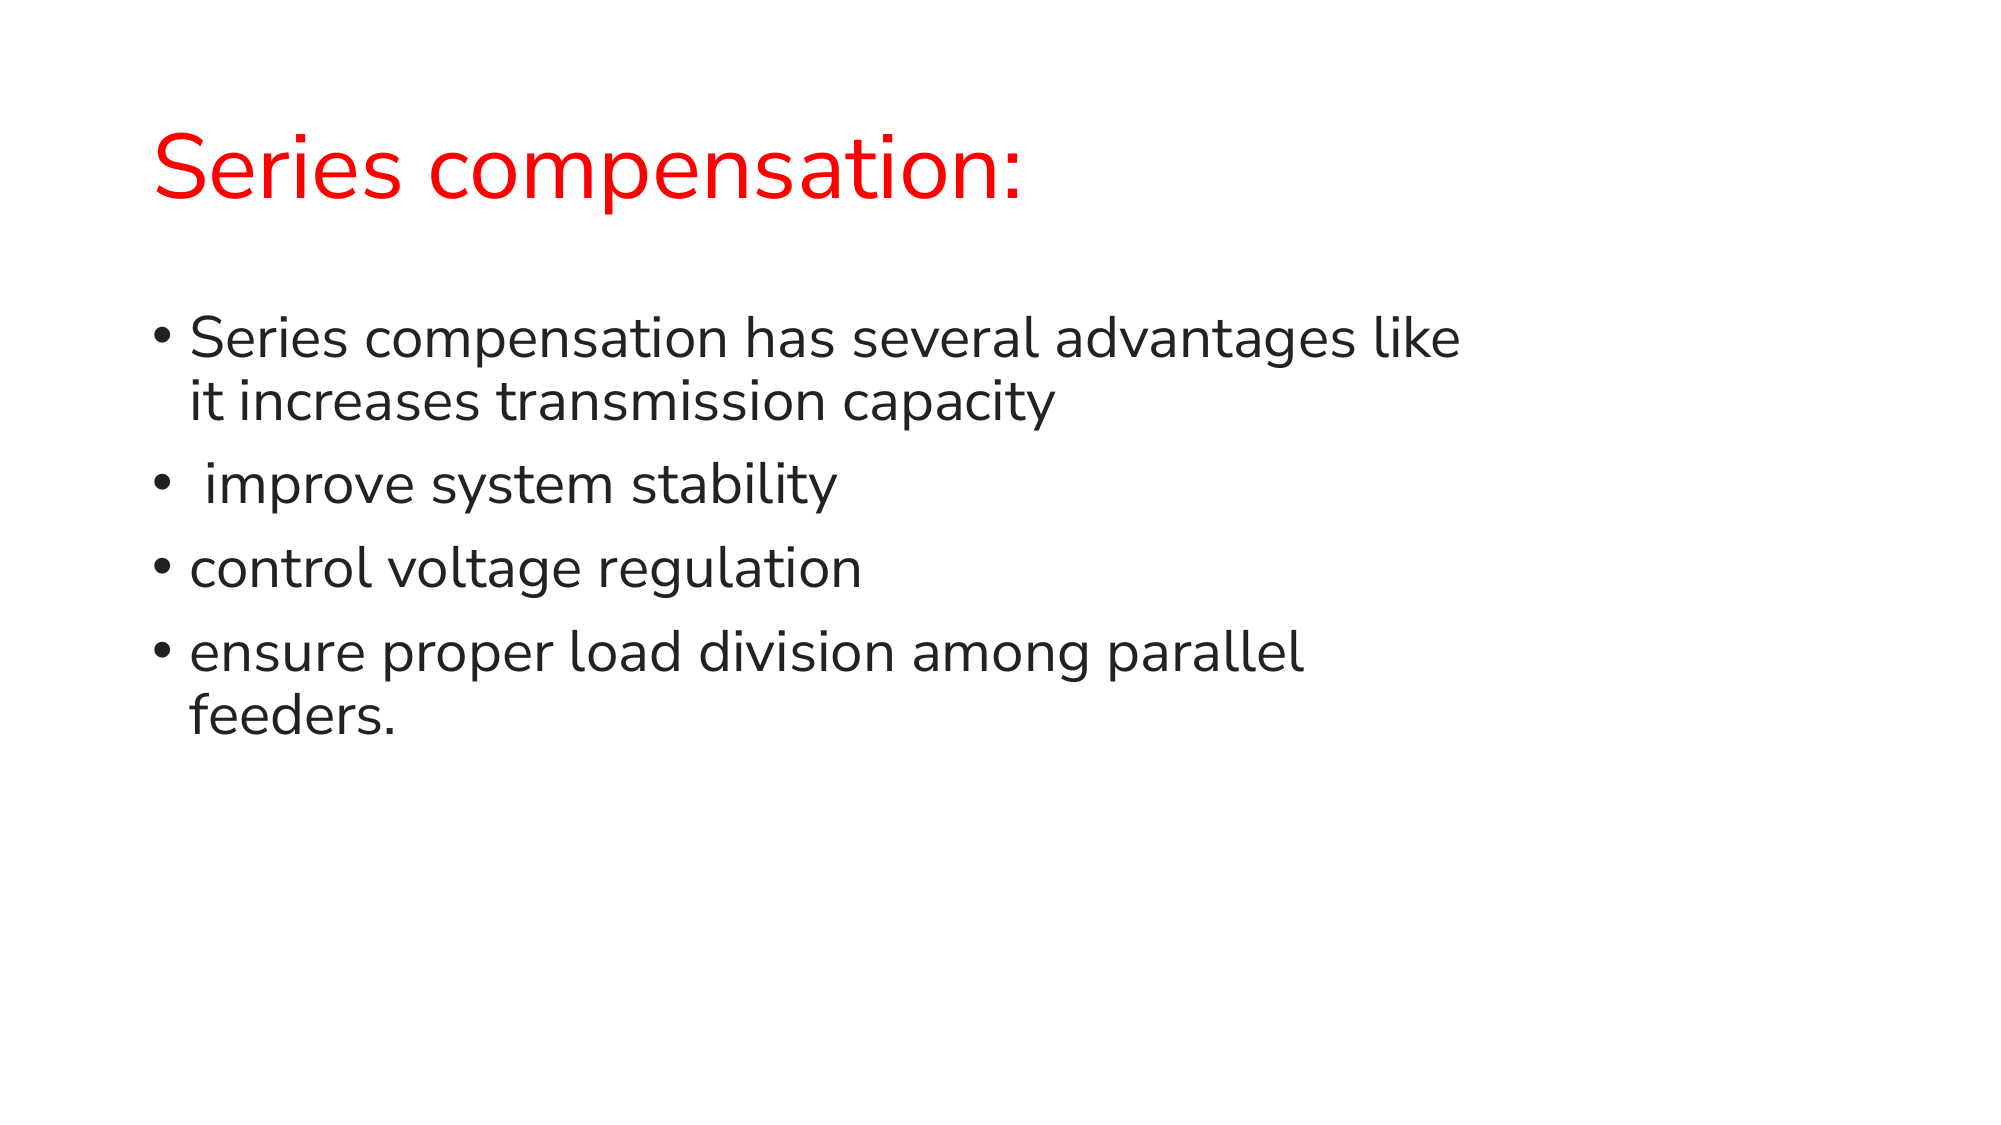

# Series compensation:
Series compensation has several advantages like it increases transmission capacity
 improve system stability
control voltage regulation
ensure proper load division among parallel feeders.